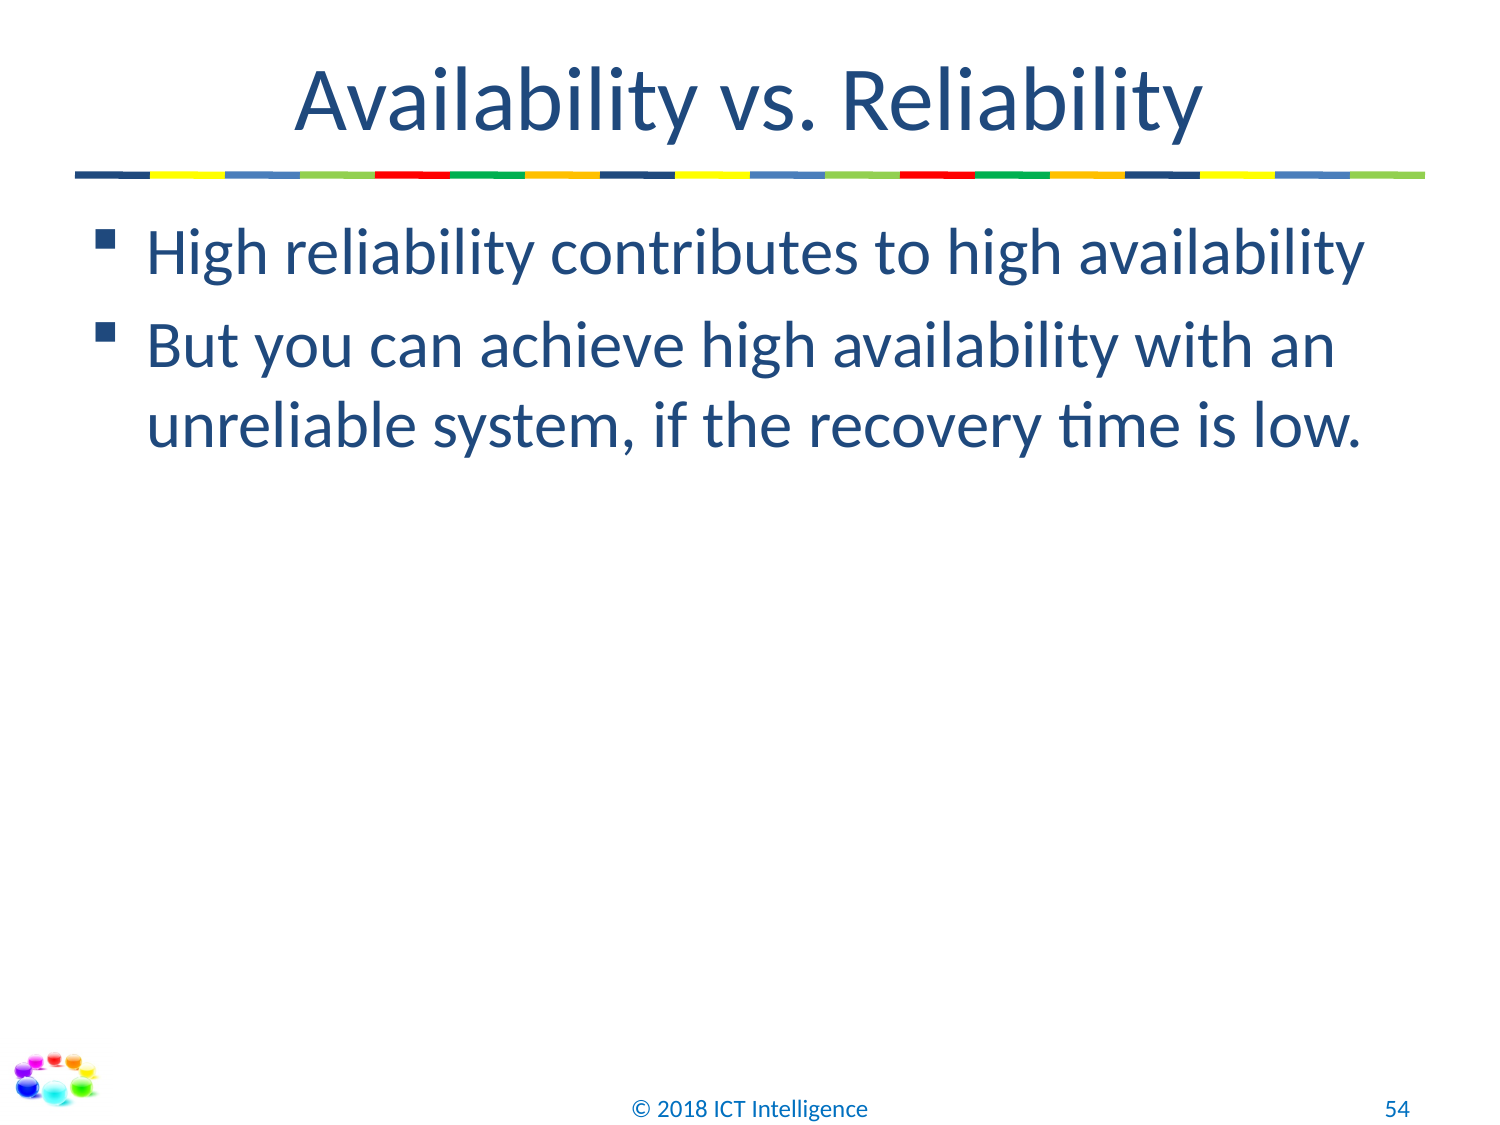

# Availability vs. Reliability
High reliability contributes to high availability
But you can achieve high availability with an unreliable system, if the recovery time is low.
© 2018 ICT Intelligence
54